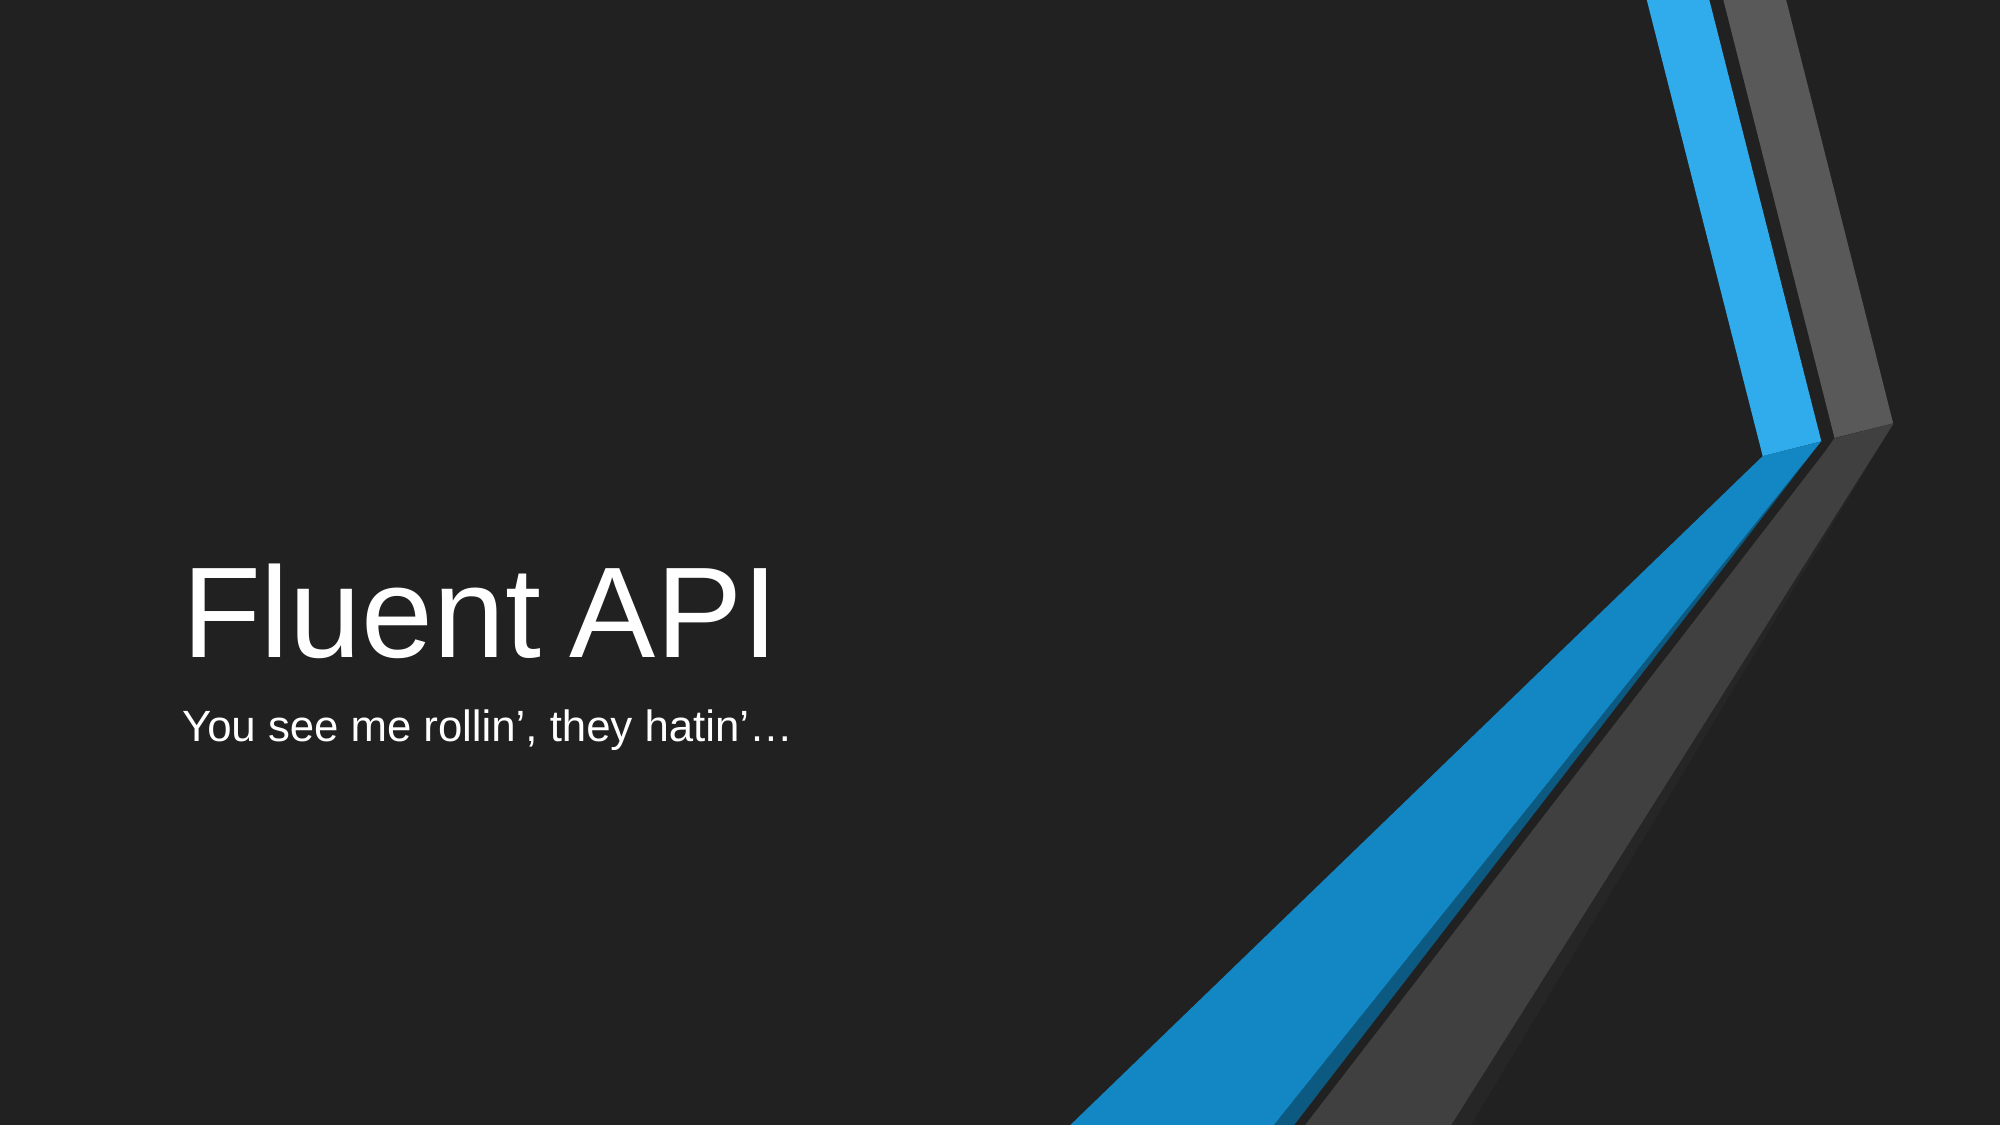

# Fluent API
You see me rollin’, they hatin’…